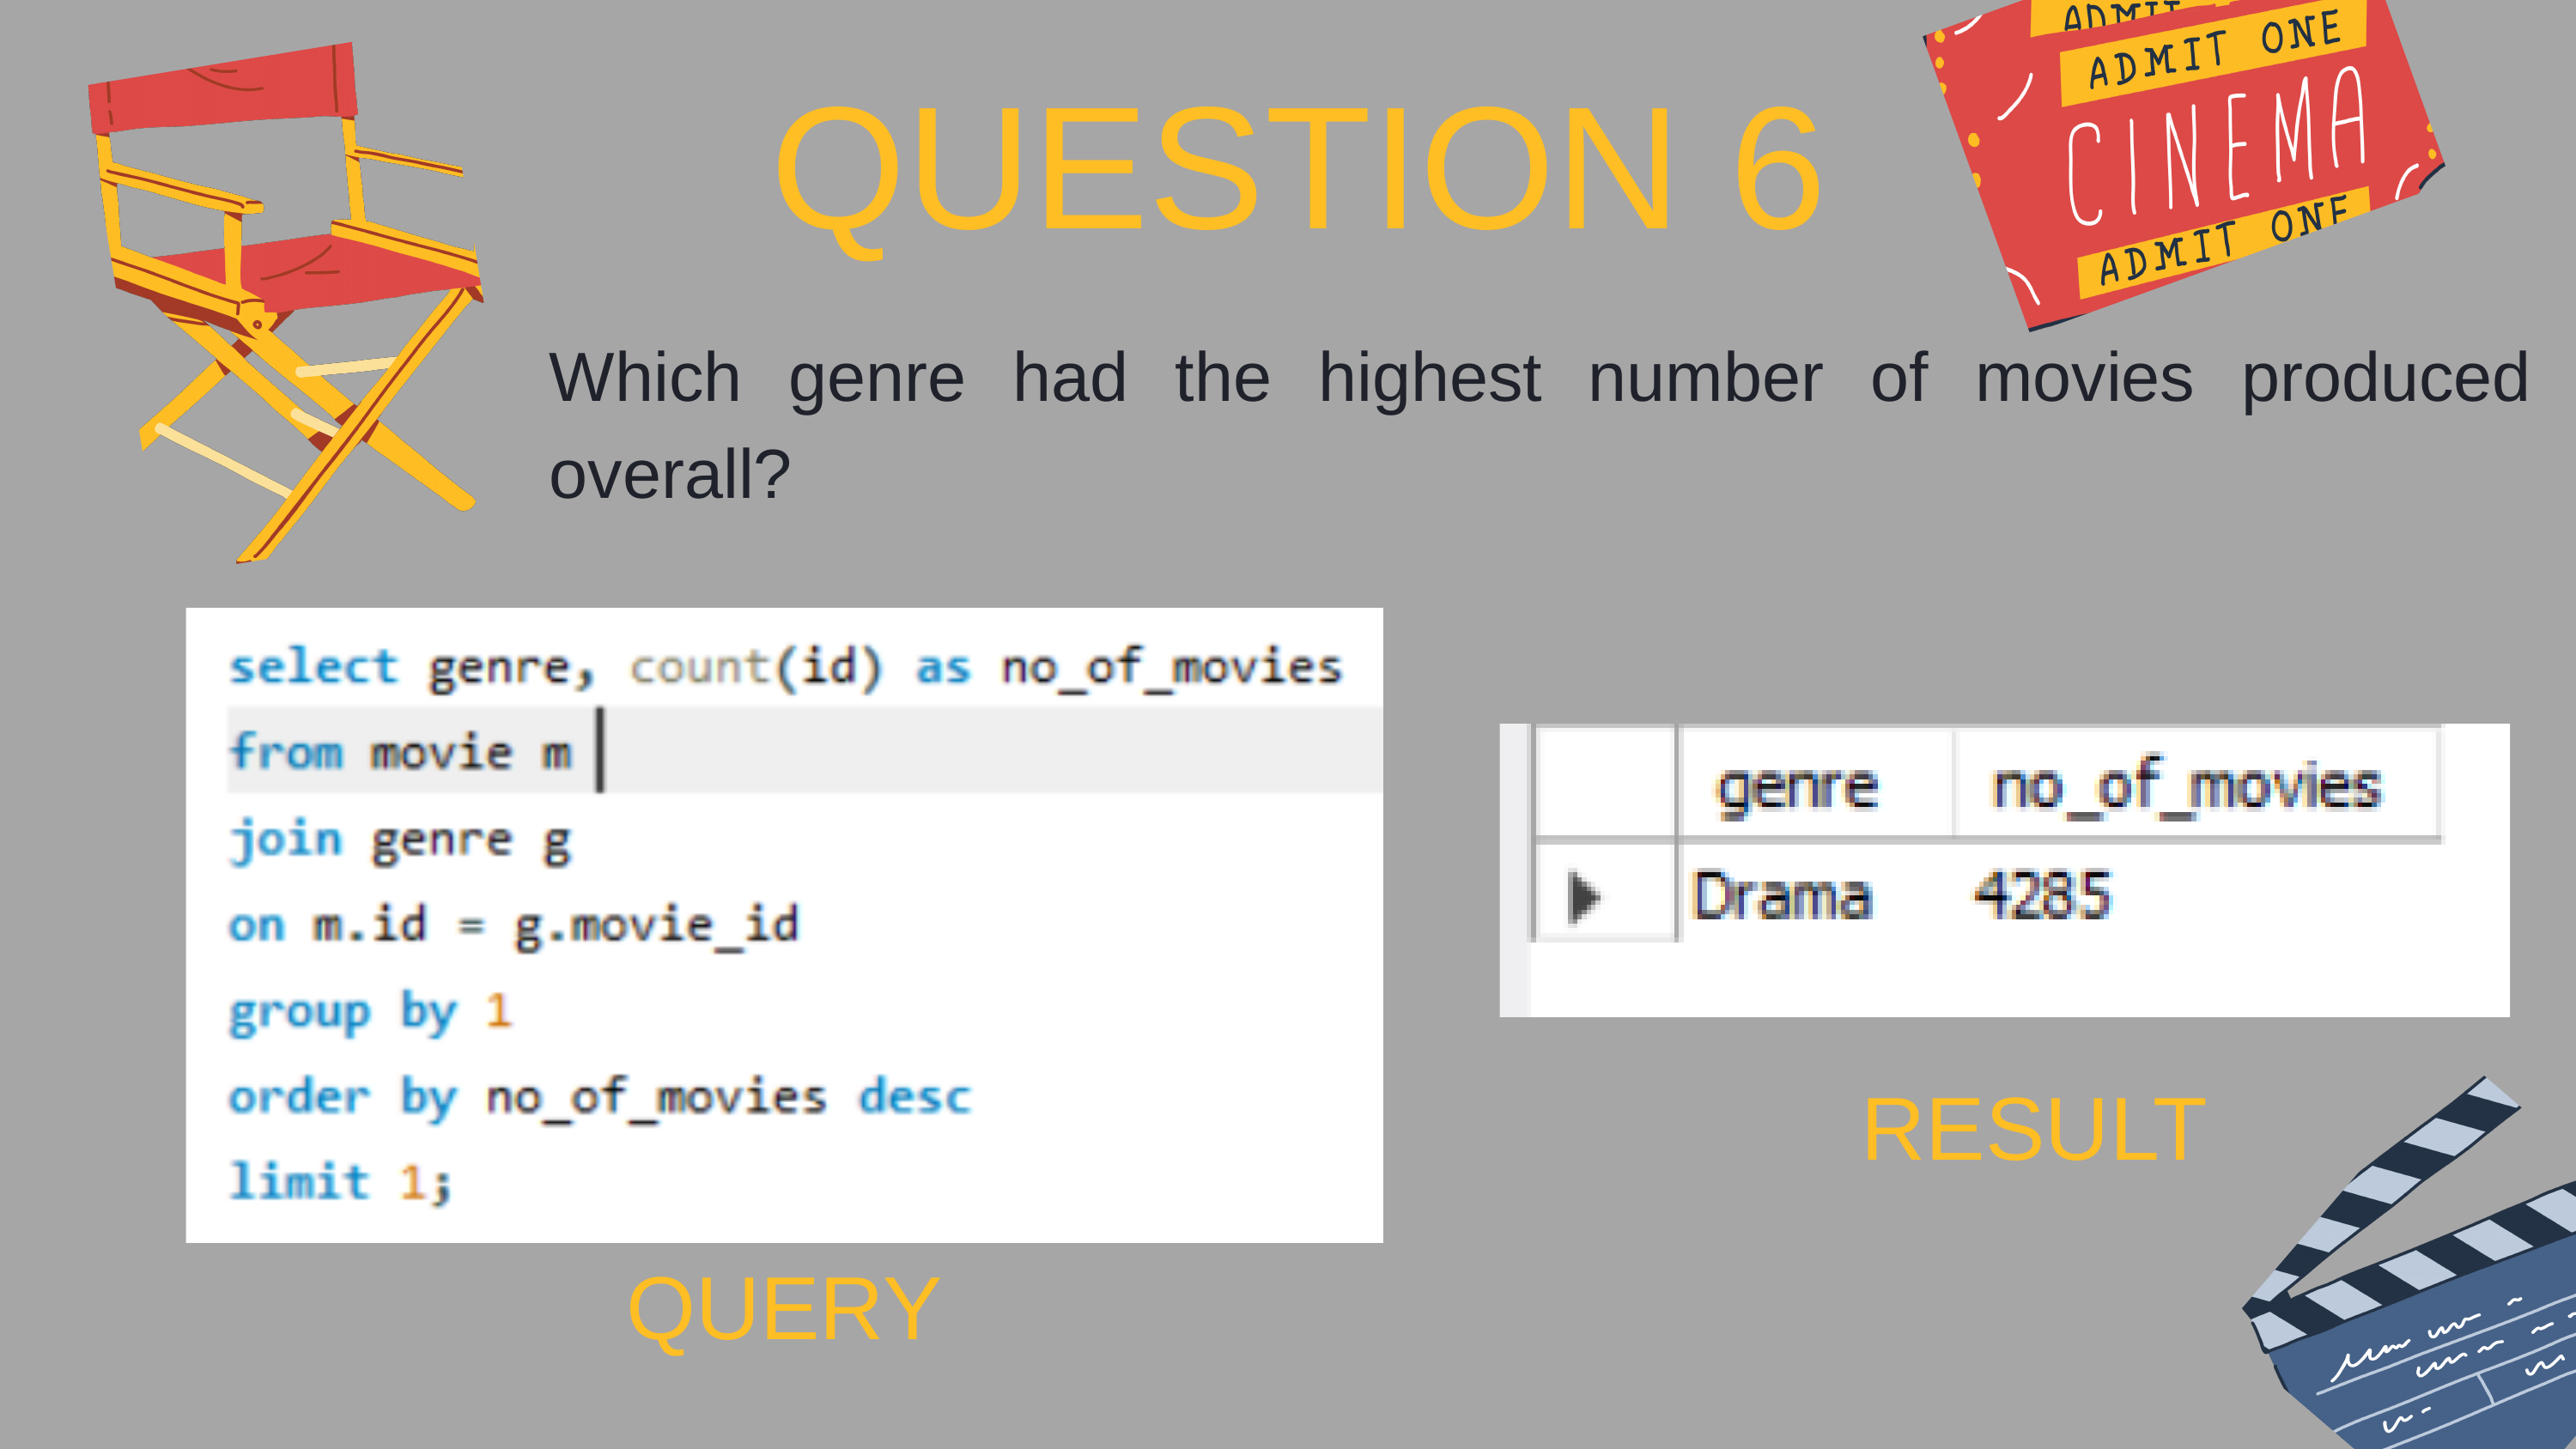

QUESTION 6
Which genre had the highest number of movies produced overall?

RESULT

QUERY